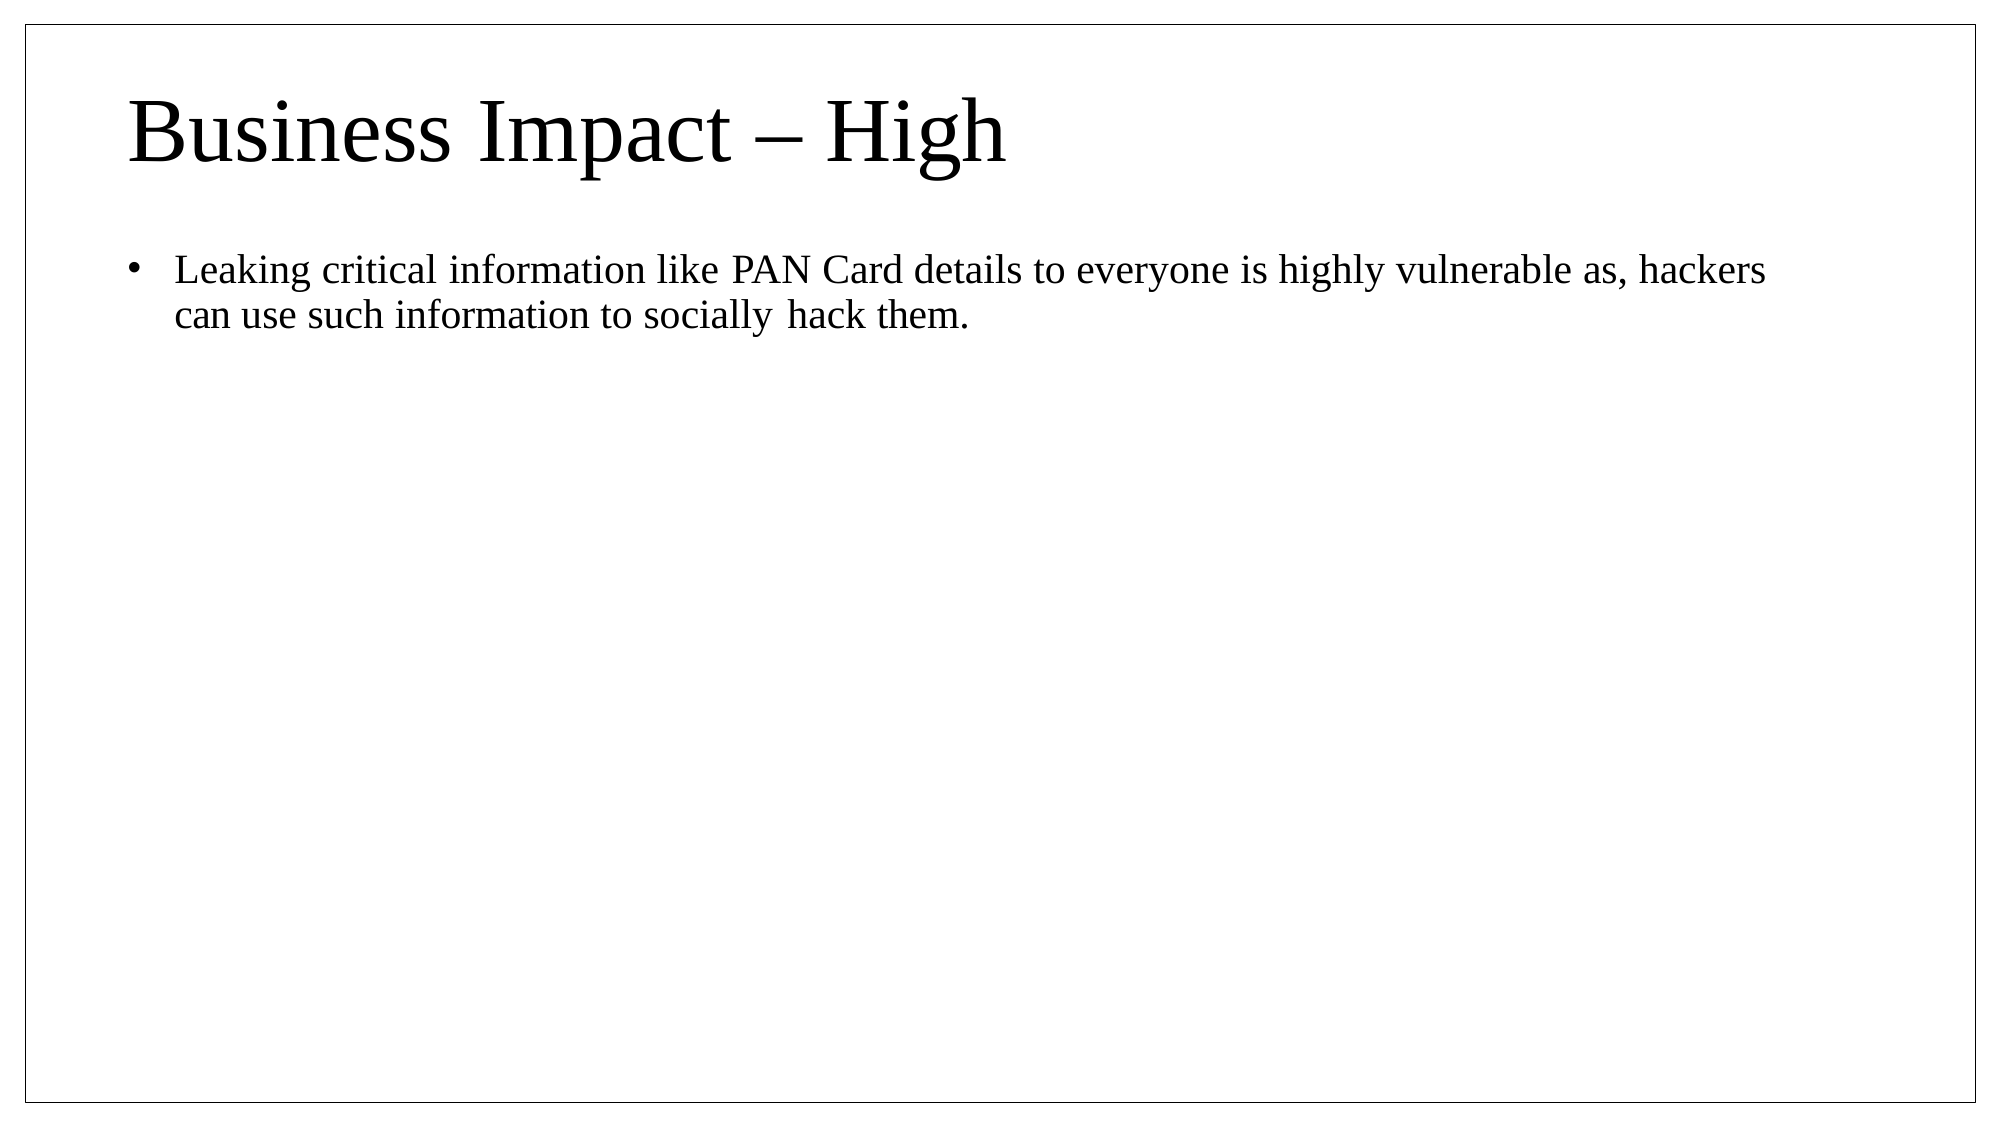

# Business Impact – High
Leaking critical information like PAN Card details to everyone is highly vulnerable as, hackers can use such information to socially hack them.